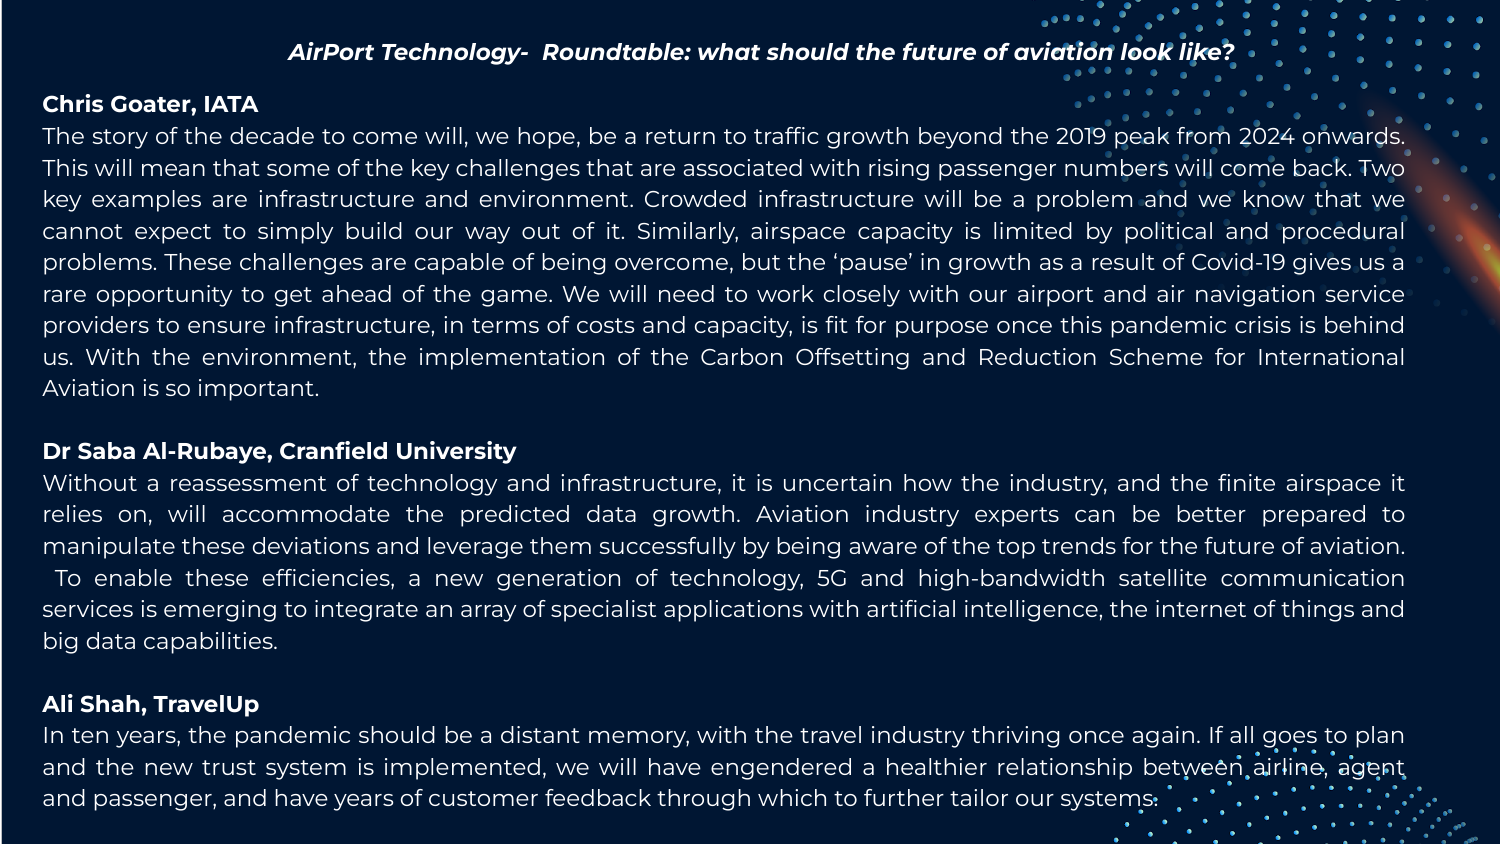

AirPort Technology-  Roundtable: what should the future of aviation look like?
Chris Goater, IATA
The story of the decade to come will, we hope, be a return to traffic growth beyond the 2019 peak from 2024 onwards. This will mean that some of the key challenges that are associated with rising passenger numbers will come back. Two key examples are infrastructure and environment. Crowded infrastructure will be a problem and we know that we cannot expect to simply build our way out of it. Similarly, airspace capacity is limited by political and procedural problems. These challenges are capable of being overcome, but the ‘pause’ in growth as a result of Covid-19 gives us a rare opportunity to get ahead of the game. We will need to work closely with our airport and air navigation service providers to ensure infrastructure, in terms of costs and capacity, is fit for purpose once this pandemic crisis is behind us. With the environment, the implementation of the Carbon Offsetting and Reduction Scheme for International Aviation is so important.

Dr Saba Al-Rubaye, Cranfield University
Without a reassessment of technology and infrastructure, it is uncertain how the industry, and the finite airspace it relies on, will accommodate the predicted data growth. Aviation industry experts can be better prepared to manipulate these deviations and leverage them successfully by being aware of the top trends for the future of aviation.  To enable these efficiencies, a new generation of technology, 5G and high-bandwidth satellite communication services is emerging to integrate an array of specialist applications with artificial intelligence, the internet of things and big data capabilities.

Ali Shah, TravelUp
In ten years, the pandemic should be a distant memory, with the travel industry thriving once again. If all goes to plan and the new trust system is implemented, we will have engendered a healthier relationship between airline, agent and passenger, and have years of customer feedback through which to further tailor our systems.